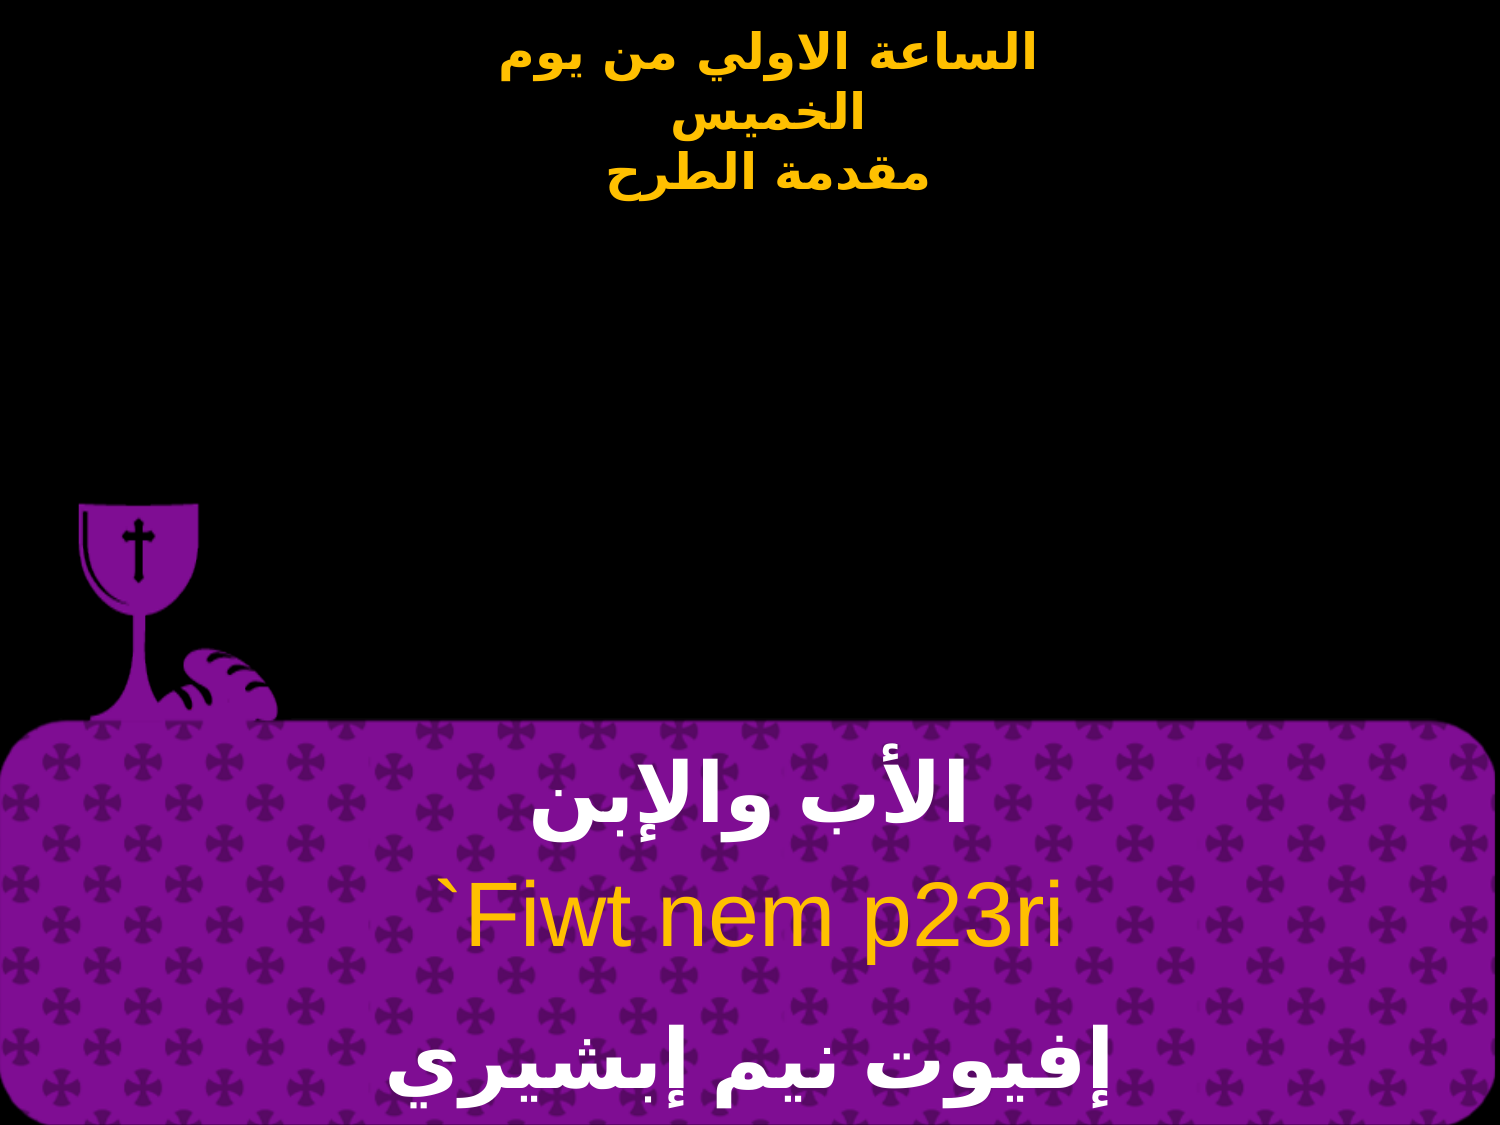

# الأب والإبن
`Fiwt nem p23ri
إفيوت نيم إبشيري